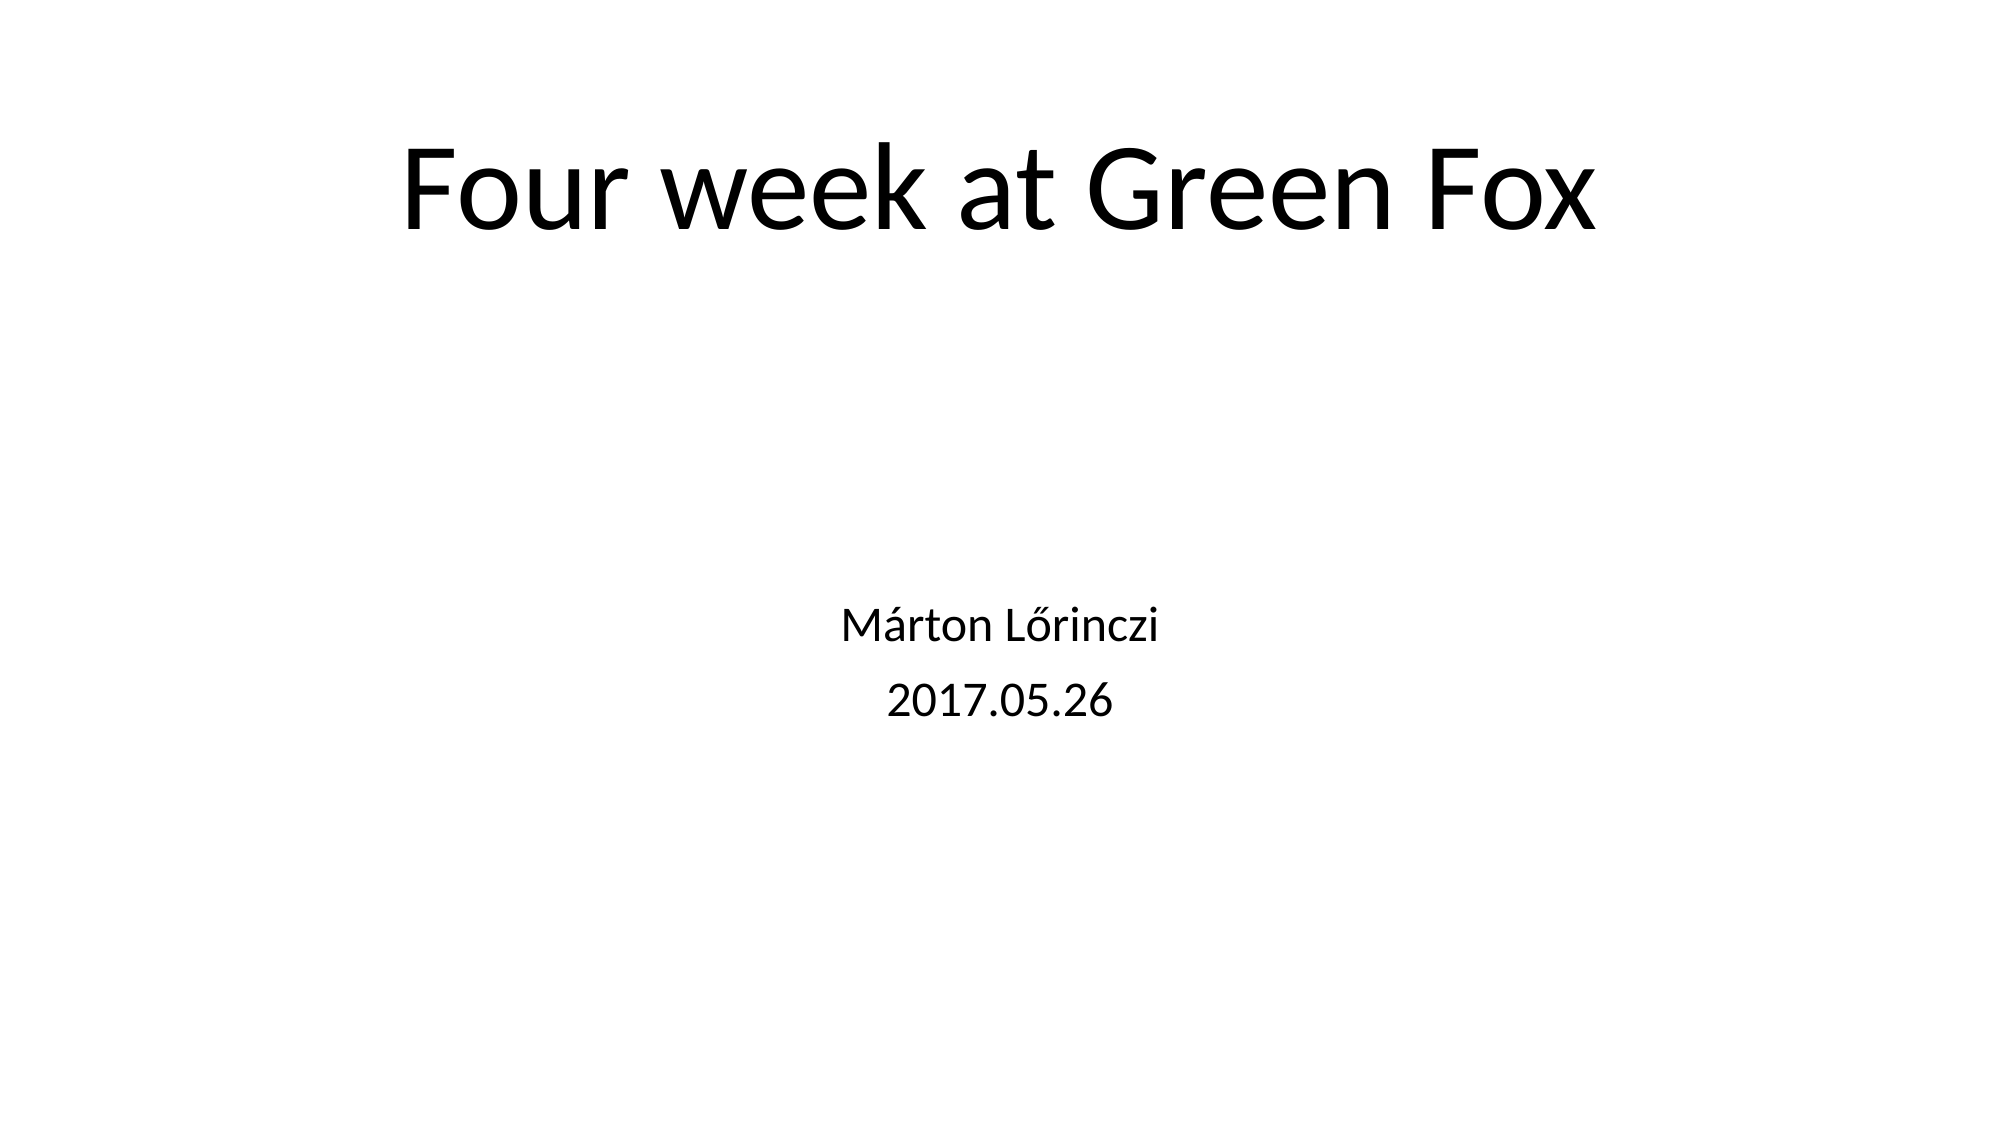

# Four week at Green Fox
Márton Lőrinczi
2017.05.26